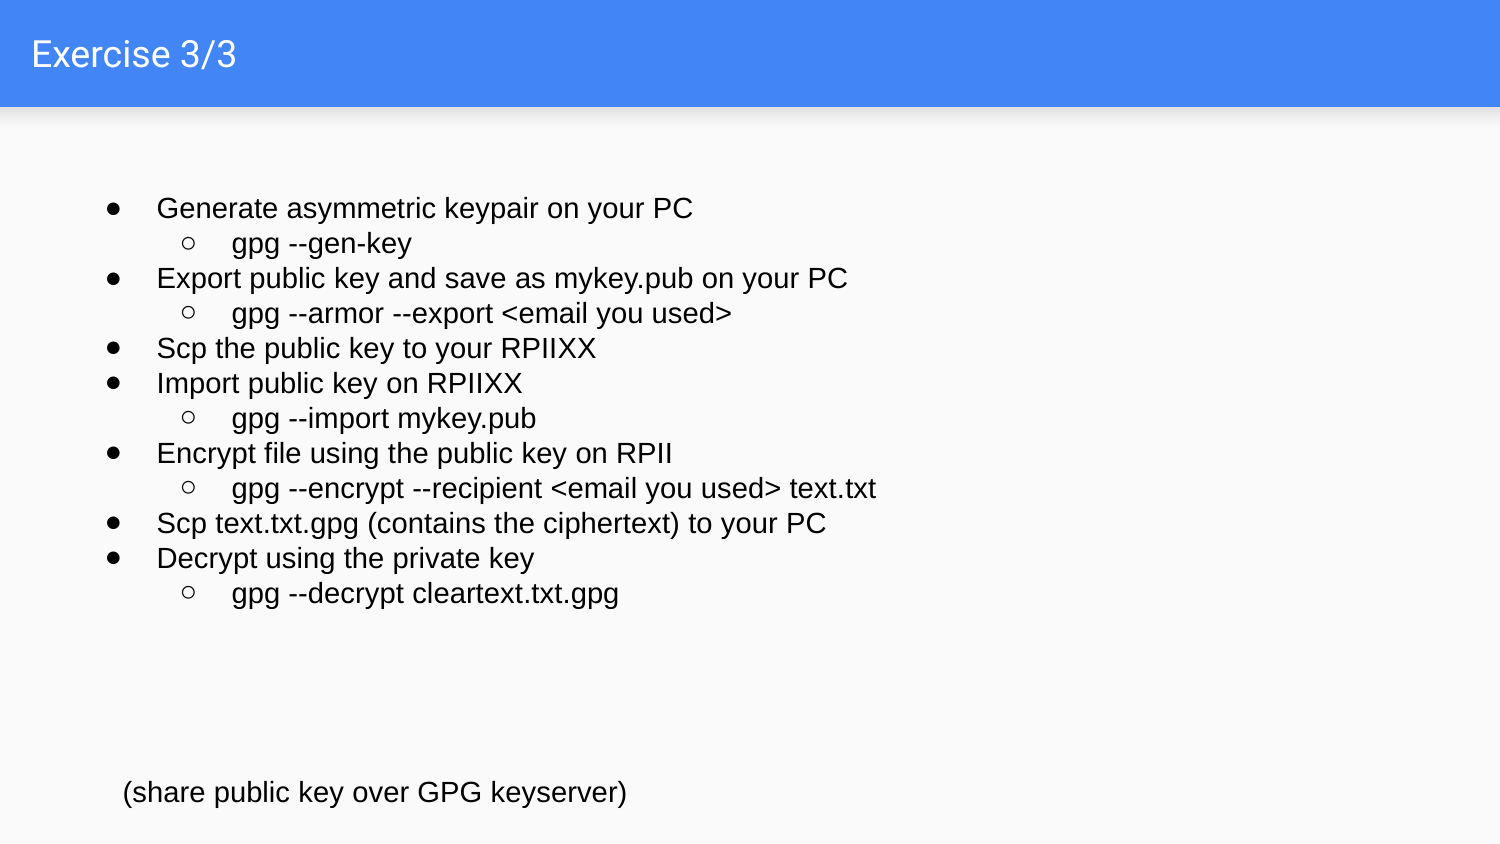

# Exercise 3/3
Generate asymmetric keypair on your PC
gpg --gen-key
Export public key and save as mykey.pub on your PC
gpg --armor --export <email you used>
Scp the public key to your RPIIXX
Import public key on RPIIXX
gpg --import mykey.pub
Encrypt file using the public key on RPII
gpg --encrypt --recipient <email you used> text.txt
Scp text.txt.gpg (contains the ciphertext) to your PC
Decrypt using the private key
gpg --decrypt cleartext.txt.gpg
(share public key over GPG keyserver)